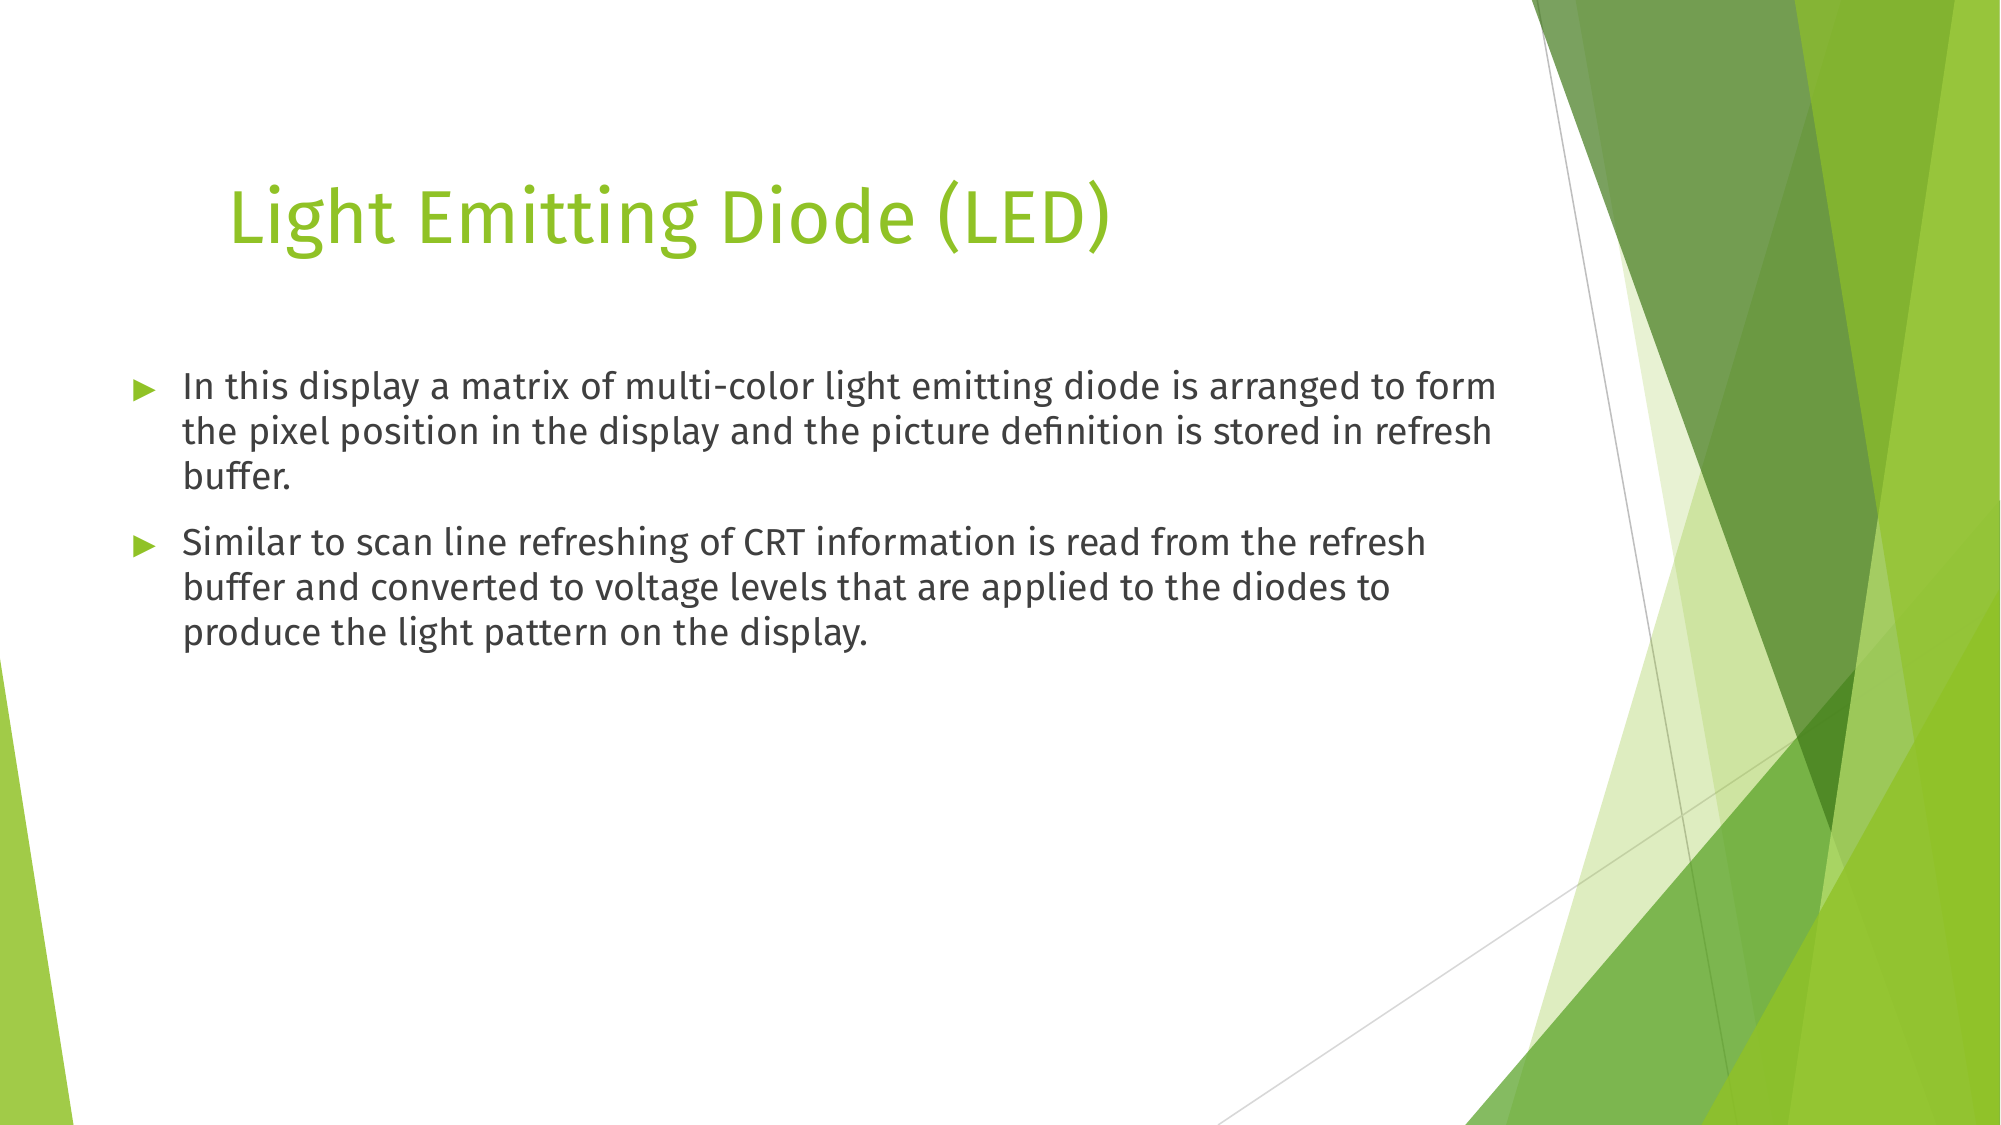

# Light Emitting Diode (LED)
In this display a matrix of multi-color light emitting diode is arranged to form the pixel position in the display and the picture definition is stored in refresh buffer.
Similar to scan line refreshing of CRT information is read from the refresh buffer and converted to voltage levels that are applied to the diodes to produce the light pattern on the display.